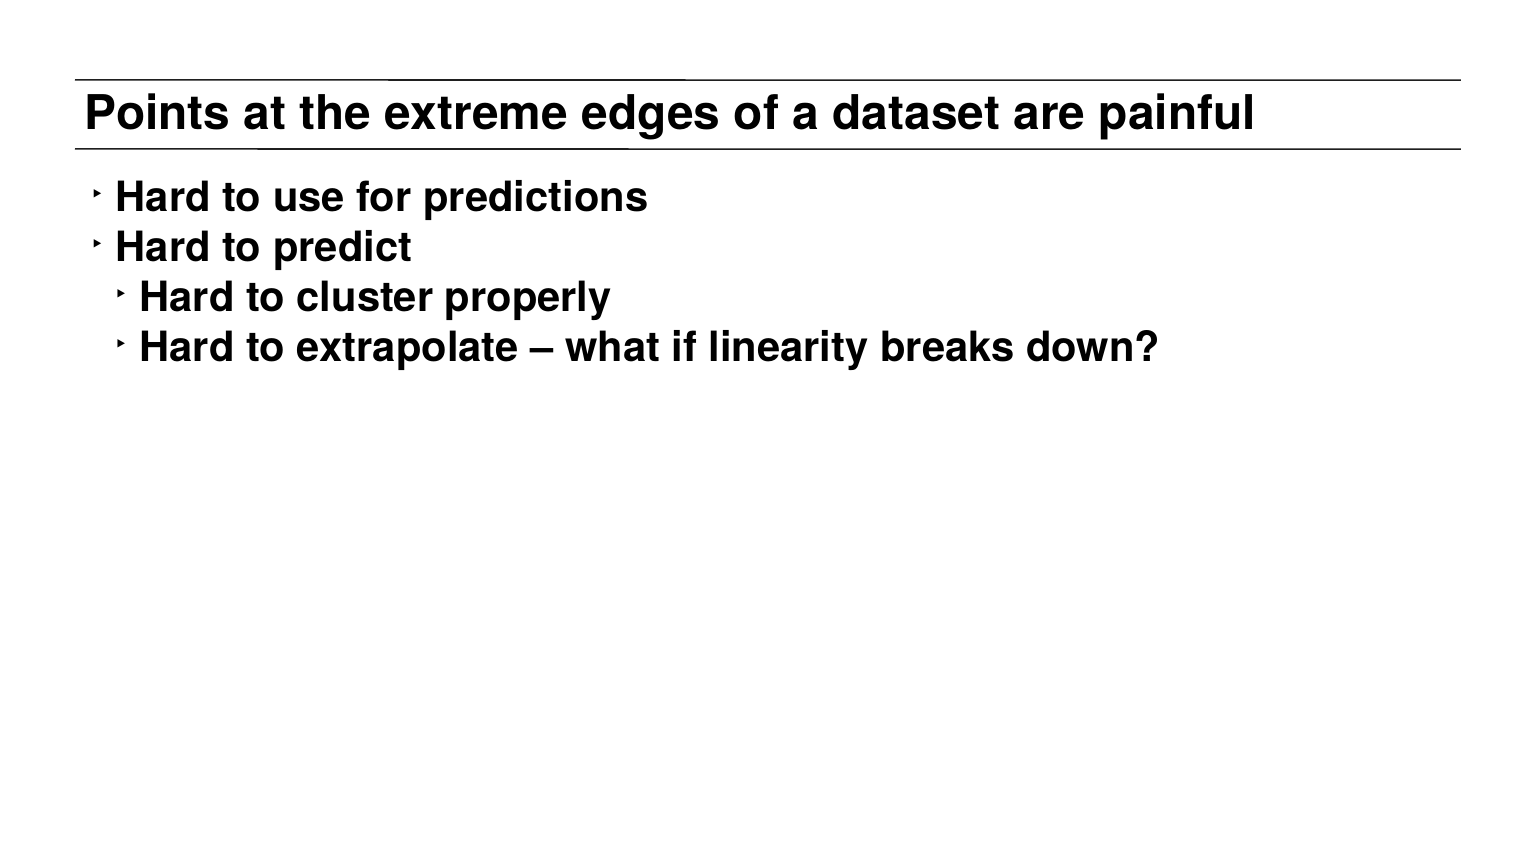

# Points at the extreme edges of a dataset are painful
Hard to use for predictions
Hard to predict
Hard to cluster properly
Hard to extrapolate – what if linearity breaks down?